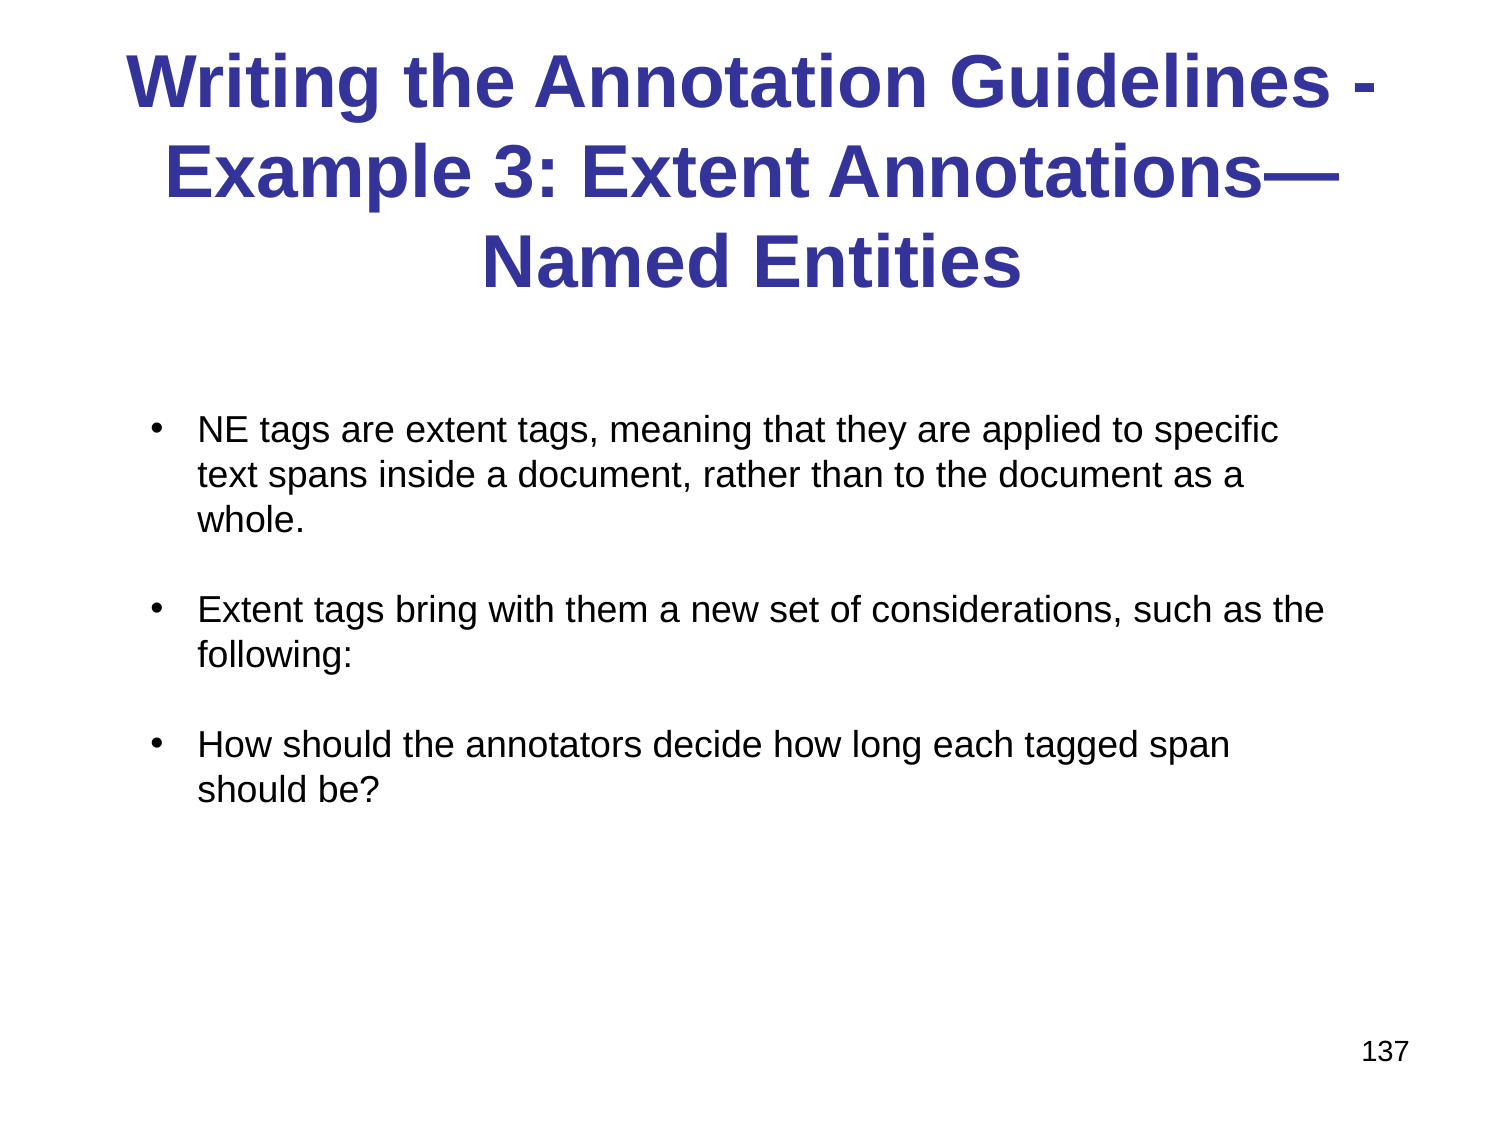

# Writing the Annotation Guidelines - Example 3: Extent Annotations—Named Entities

NE tags are extent tags, meaning that they are applied to specific text spans inside a document, rather than to the document as a whole.

Extent tags bring with them a new set of considerations, such as the following:

How should the annotators decide how long each tagged span should be?

137